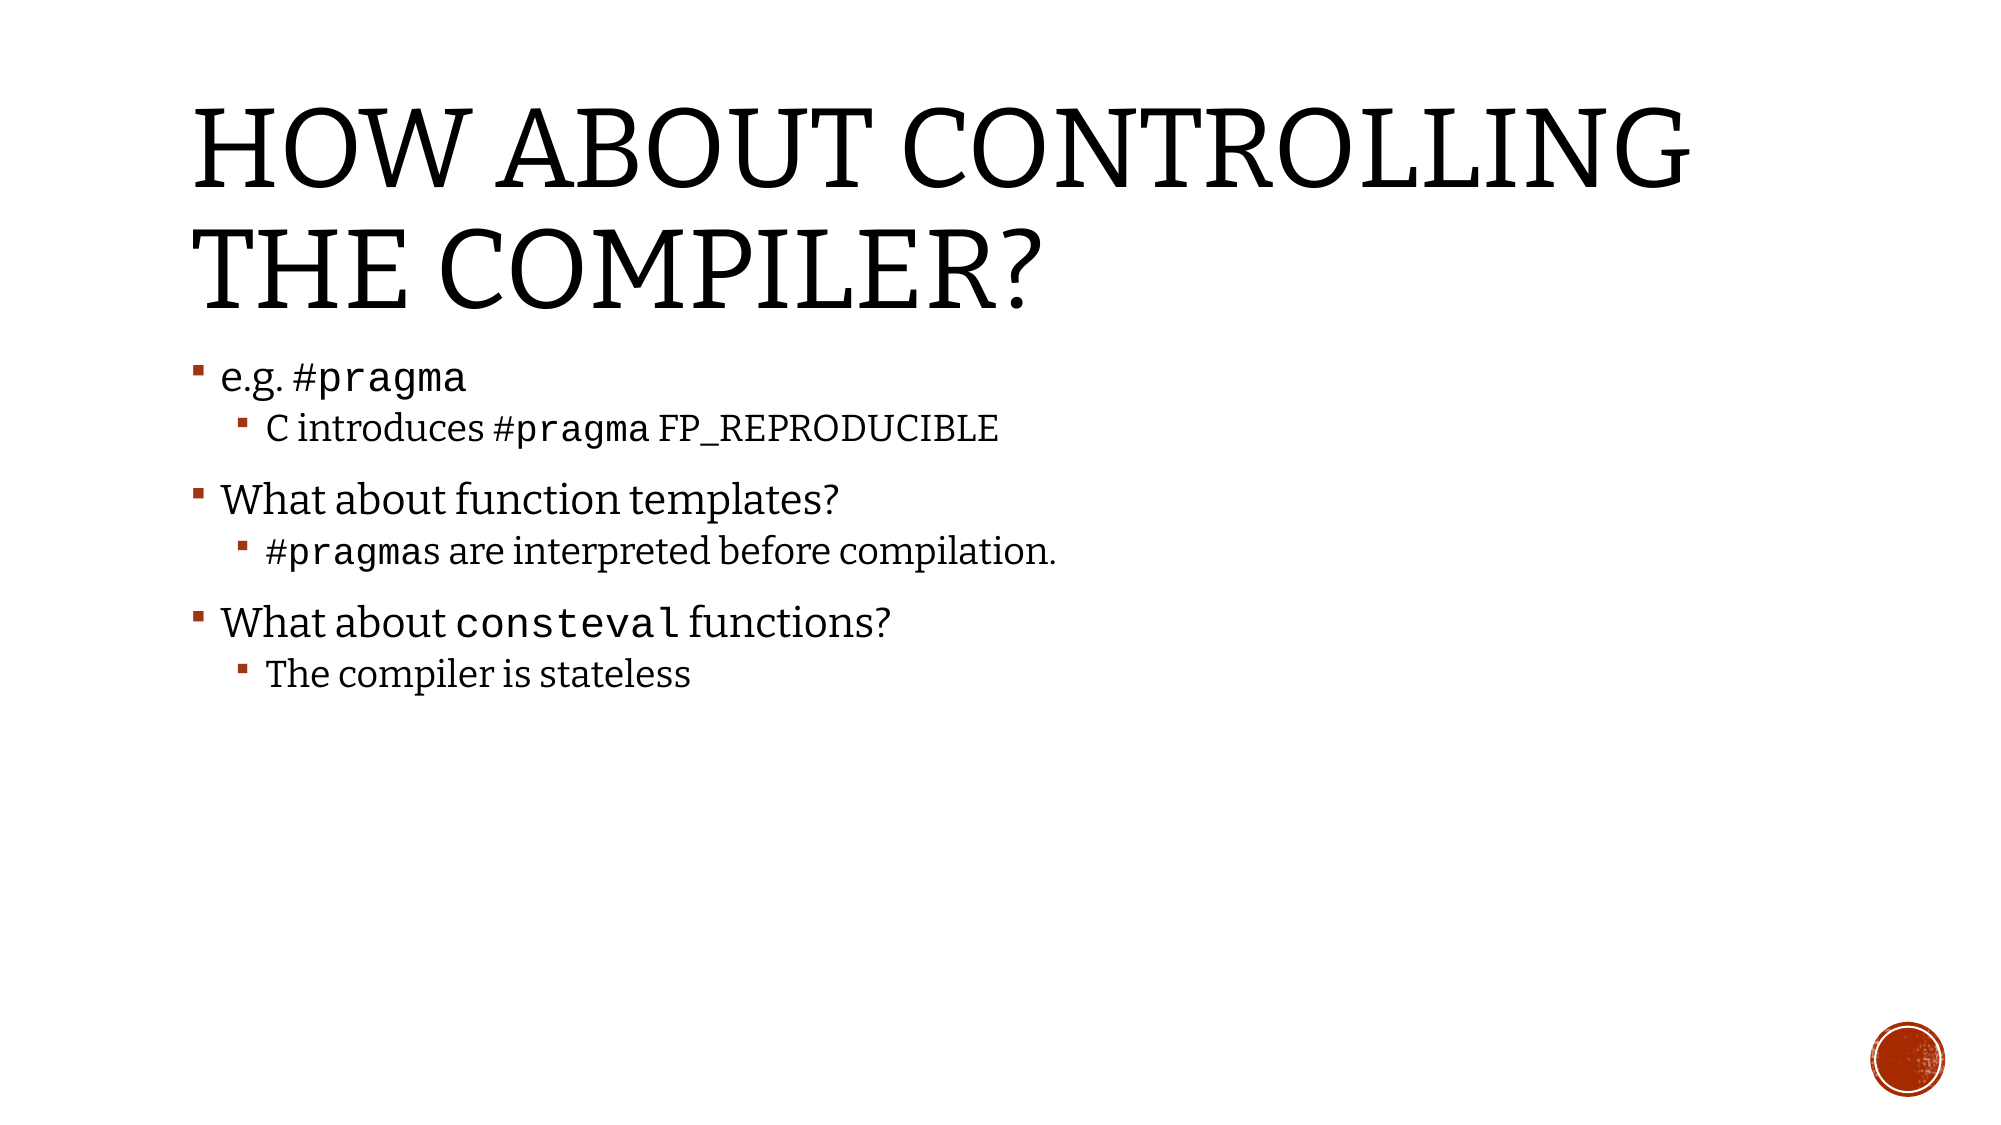

# How about controlling the compiler?
e.g. #pragma
C introduces #pragma FP_REPRODUCIBLE
What about function templates?
#pragmas are interpreted before compilation.
What about consteval functions?
The compiler is stateless